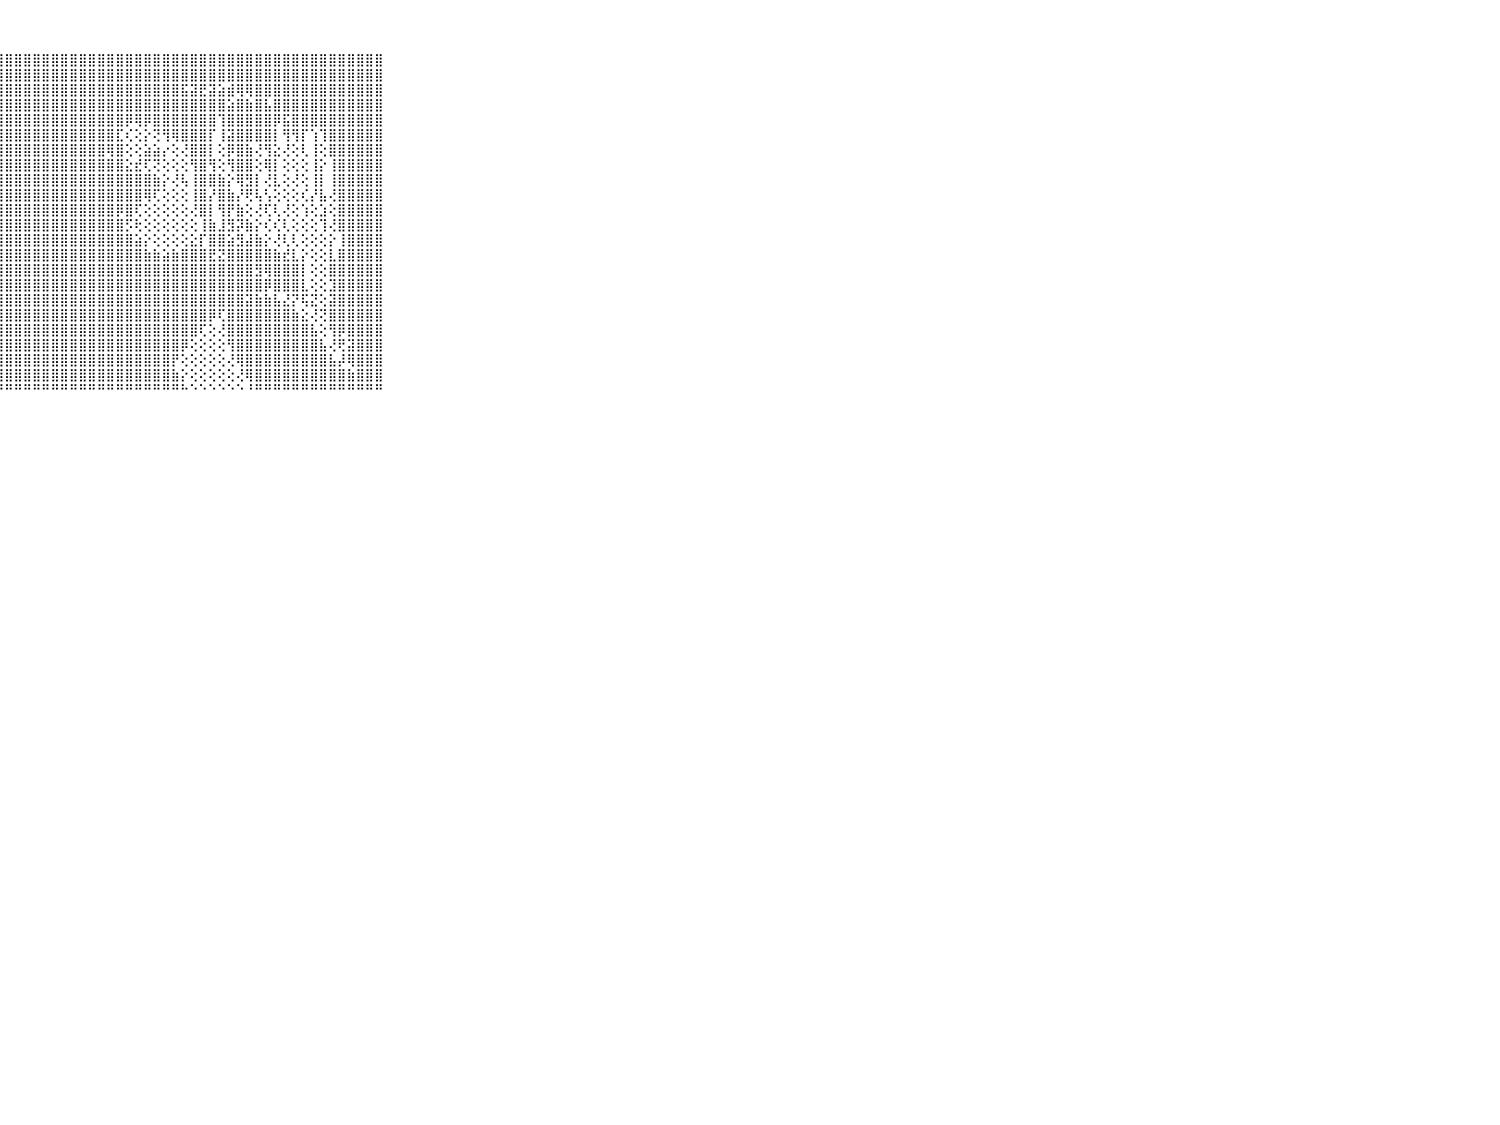

⠀⠀⠀⠀⠀⠀⠀⠀⠀⠀⠀⣿⣿⣿⣿⣿⣿⣿⣿⣿⣿⣿⣿⣿⣿⣿⣿⣿⣿⣿⣿⣿⣿⣿⣿⣿⣿⣿⣿⣿⣿⣿⣿⣿⣿⣿⣿⣿⣿⣿⣿⣿⣿⣿⣿⣿⣿⣿⣿⣿⣿⣿⣿⣿⣿⣿⣿⣿⣿⠀⠀⠀⠀⠀⠀⠀⠀⠀⠀⠀⠀
⠀⠀⠀⠀⠀⠀⠀⠀⠀⠀⠀⣿⣿⣿⣿⣿⣿⣿⣿⣿⣿⣿⣿⣿⣿⣿⣿⣿⣿⣿⣿⣿⣿⣿⣿⣿⣿⣿⣿⣿⣿⣿⣿⣿⣿⣿⣿⣿⣿⣿⣿⣿⣿⣿⣿⣿⣿⣿⣿⣿⣿⣿⣿⣿⣿⣿⣿⣿⣿⠀⠀⠀⠀⠀⠀⠀⠀⠀⠀⠀⠀
⠀⠀⠀⠀⠀⠀⠀⠀⠀⠀⠀⣿⣿⣿⣿⣿⣿⣿⣿⣿⣿⣿⣿⣿⣿⣿⣿⣿⣿⣿⣿⣿⣿⣿⣿⣿⣿⣿⣿⣿⣿⣿⣿⣿⣿⣿⣿⣯⣽⣟⣽⣵⣾⢿⢿⣿⣿⣿⣿⣿⣿⣿⣿⣿⣿⣿⣿⣿⣿⠀⠀⠀⠀⠀⠀⠀⠀⠀⠀⠀⠀
⠀⠀⠀⠀⠀⠀⠀⠀⠀⠀⠀⣿⣿⣿⣿⣿⣿⣿⣿⣿⣿⣿⣿⣿⣿⣿⣿⣿⣿⣿⣿⣿⣿⣿⣿⣿⣿⣿⣿⣿⣿⣿⣿⣿⣿⣿⣿⣿⣿⣿⣿⣿⣵⣿⣷⣿⣧⣿⣿⣿⣿⣿⣿⣿⣿⣿⣿⣿⣿⠀⠀⠀⠀⠀⠀⠀⠀⠀⠀⠀⠀
⠀⠀⠀⠀⠀⠀⠀⠀⠀⠀⠀⣿⣿⣿⣿⣿⣿⣿⣿⣿⣿⣿⣿⣿⣿⣿⣿⣿⣿⣿⣿⣿⣿⣿⣿⣿⣿⣿⣿⣿⣿⡿⢿⡿⣿⣿⣿⣿⣿⣿⣿⢹⣿⣿⣿⣿⣿⡿⣯⣿⣿⣿⣿⣿⣿⣿⣿⣿⣿⠀⠀⠀⠀⠀⠀⠀⠀⠀⠀⠀⠀
⠀⠀⠀⠀⠀⠀⠀⠀⠀⠀⠀⣿⣿⣿⣿⣿⣿⣿⣿⣿⣿⣿⣿⣿⣿⣿⣿⣿⣿⣿⣿⣿⣿⣿⣿⣿⣿⣿⣿⣿⣏⢎⢕⡕⢝⢻⢿⣿⣿⣿⡏⢸⣽⣿⣿⣿⣿⡇⢻⢻⡏⢱⢹⣿⣿⣿⣿⣿⣿⠀⠀⠀⠀⠀⠀⠀⠀⠀⠀⠀⠀
⠀⠀⠀⠀⠀⠀⠀⠀⠀⠀⠀⣿⣿⣿⣿⣿⣿⣿⣿⣿⣿⣿⣿⣿⣿⣿⣿⣿⣿⣿⣿⣿⣿⣿⣿⣿⣿⣿⣿⢿⣿⢕⢕⣵⣵⡔⢕⢜⣿⣿⡇⢕⡿⣿⣷⢜⢻⣕⢜⢕⢇⢸⢕⣿⣿⣿⣿⣿⣿⠀⠀⠀⠀⠀⠀⠀⠀⠀⠀⠀⠀
⠀⠀⠀⠀⠀⠀⠀⠀⠀⠀⠀⣿⣿⣿⣿⣿⣿⣿⣿⣿⣿⣿⣿⣿⣿⣿⣿⣿⣿⣿⣿⣿⣿⣿⣿⣿⣿⣿⣿⣿⣿⣕⣞⢏⢝⢕⢕⢕⢻⣿⢻⢕⢻⣿⣿⢕⢿⡇⢕⢕⢕⢸⡕⢸⣿⣿⣿⣿⣿⠀⠀⠀⠀⠀⠀⠀⠀⠀⠀⠀⠀
⠀⠀⠀⠀⠀⠀⠀⠀⠀⠀⠀⣿⣿⣿⣿⣿⣿⣿⣿⣿⣿⣿⣿⣿⣿⣿⣿⣿⣿⣿⣿⣿⣿⣿⣿⣿⣿⣿⣿⣿⣿⣿⣿⣿⣷⡕⢜⢧⢸⣿⣿⣷⡕⢿⣻⡇⢜⣇⢕⢜⢕⢸⡇⢸⣿⣿⣿⣿⣿⠀⠀⠀⠀⠀⠀⠀⠀⠀⠀⠀⠀
⠀⠀⠀⠀⠀⠀⠀⠀⠀⠀⠀⣿⣿⣿⣿⣿⣿⣿⣿⣿⣿⣿⣿⣿⣿⣿⣿⣿⣿⣿⣿⣿⣿⣿⣿⣿⣿⣿⣿⣿⣿⣿⣿⢿⢏⢕⢕⢕⢸⣿⡜⣿⣷⡜⢟⢧⢣⢕⢕⢕⢎⡜⣧⢜⣿⣿⣿⣿⣿⠀⠀⠀⠀⠀⠀⠀⠀⠀⠀⠀⠀
⠀⠀⠀⠀⠀⠀⠀⠀⠀⠀⠀⣿⣿⣿⣿⣿⣿⣿⣿⣿⣿⣿⣿⣿⣿⣿⣿⣿⣿⣿⣿⣿⣿⣿⣿⣿⣿⣿⣿⣿⡿⣿⢏⢕⢕⢕⢕⢕⢜⣿⡇⢻⡟⣷⢕⢜⢏⢇⢜⢕⢱⢕⣱⢕⣿⣿⣿⣿⣿⠀⠀⠀⠀⠀⠀⠀⠀⠀⠀⠀⠀
⠀⠀⠀⠀⠀⠀⠀⠀⠀⠀⠀⣿⣿⣿⣿⣿⣿⣿⣿⣿⣿⣿⣿⣿⣿⣿⣿⣿⣿⣿⣿⣿⣿⣿⣿⣿⣿⣿⣿⣿⣿⡫⢗⢕⢕⢕⢕⢕⢕⢸⣷⣸⣻⡽⣷⡕⢎⢎⢇⢕⢕⢕⢹⢜⣿⣿⣿⣿⣿⠀⠀⠀⠀⠀⠀⠀⠀⠀⠀⠀⠀
⠀⠀⠀⠀⠀⠀⠀⠀⠀⠀⠀⣿⣿⣿⣿⣿⣿⣿⣿⣿⣿⣿⣿⣿⣿⣿⣿⣿⣿⣿⣿⣿⣿⣿⣿⣿⣿⣿⣿⣿⣿⣿⣵⡕⢕⢕⢕⢕⣕⡏⣿⣿⣵⣻⣼⣷⡕⢜⢇⢇⢕⢕⢕⡕⢸⣿⣿⣿⣿⠀⠀⠀⠀⠀⠀⠀⠀⠀⠀⠀⠀
⠀⠀⠀⠀⠀⠀⠀⠀⠀⠀⠀⣿⣿⣿⣿⣿⣿⣿⣿⣿⣿⣿⣿⣿⣿⣿⣿⣿⣿⣿⣿⣿⣿⣿⣿⣿⣿⣿⣿⣿⣿⣿⣿⣷⣷⣵⣷⣿⣿⣿⣟⣝⣿⣿⣿⣿⣿⣷⣞⣇⡕⢕⢕⣇⣿⣿⣿⣿⣿⠀⠀⠀⠀⠀⠀⠀⠀⠀⠀⠀⠀
⠀⠀⠀⠀⠀⠀⠀⠀⠀⠀⠀⣿⣿⣿⣿⣿⣿⣿⣿⣿⣿⣿⣿⣿⣿⣿⣿⣿⣿⣿⣿⣿⣿⣿⣿⣿⣿⣿⣿⣿⣿⣿⣿⣿⣿⣿⣿⣿⣿⣿⣿⣿⣿⣿⣿⣻⢿⣿⣿⣿⡇⢕⢕⣿⣿⣿⣿⣿⣿⠀⠀⠀⠀⠀⠀⠀⠀⠀⠀⠀⠀
⠀⠀⠀⠀⠀⠀⠀⠀⠀⠀⠀⣿⣿⣿⣿⣿⣿⣿⣿⣿⣿⣿⣿⣿⣿⣿⣿⣿⣿⣿⣿⣿⣿⣿⣿⣿⣿⣿⣿⣿⣿⣿⣿⣿⣿⣿⣿⣿⣿⣿⣿⣿⣿⣿⣿⣿⡿⣿⣿⣿⣇⢕⢕⣹⣿⣿⣿⣿⣿⠀⠀⠀⠀⠀⠀⠀⠀⠀⠀⠀⠀
⠀⠀⠀⠀⠀⠀⠀⠀⠀⠀⠀⣿⣿⣿⣿⣿⣿⣿⣿⣿⣿⣿⣿⣿⣿⣿⣿⣿⣿⣿⣿⣿⣿⣿⣿⣿⣿⣿⣿⣿⣿⣿⣿⣿⣿⣿⣿⣿⣿⣿⣿⣿⣿⣿⣽⣷⣷⣧⣜⡝⢯⣝⢕⣽⣿⣿⣿⣿⣿⠀⠀⠀⠀⠀⠀⠀⠀⠀⠀⠀⠀
⠀⠀⠀⠀⠀⠀⠀⠀⠀⠀⠀⣿⣿⣿⣿⣿⣿⣿⣿⣿⣿⣿⣿⣿⣿⣿⣿⣿⣿⣿⣿⣿⣿⣿⣿⣿⣿⣿⣿⣿⣿⣿⣿⣿⣿⣿⣿⣿⣿⣿⡿⢏⣿⣿⣿⣿⣿⣿⣿⣷⣕⢜⢝⣿⣿⣿⣿⣿⣿⠀⠀⠀⠀⠀⠀⠀⠀⠀⠀⠀⠀
⠀⠀⠀⠀⠀⠀⠀⠀⠀⠀⠀⣿⣿⣿⣿⣿⣿⣿⣿⣿⣿⣿⣿⣿⣿⣿⣿⣿⣿⣿⣿⣿⣿⣿⣿⣿⣿⣿⣿⣿⣿⣿⣿⣿⣿⣿⣿⣿⣿⢏⢕⢜⣿⣿⣿⣿⣿⣿⣿⣿⣿⣧⢕⢻⡿⣿⣿⣿⣿⠀⠀⠀⠀⠀⠀⠀⠀⠀⠀⠀⠀
⠀⠀⠀⠀⠀⠀⠀⠀⠀⠀⠀⣿⣿⣿⣿⣿⣿⣿⣿⣿⣿⣿⣿⣿⣿⣿⣿⣿⣿⣿⣿⣿⣿⣿⣿⣿⣿⣿⣿⣿⣿⣿⣿⣿⣿⣿⣿⡿⢕⢕⢕⢕⢻⣿⣿⣿⣿⣿⣿⣿⣿⣿⣧⢜⢟⣽⣿⣿⣿⠀⠀⠀⠀⠀⠀⠀⠀⠀⠀⠀⠀
⠀⠀⠀⠀⠀⠀⠀⠀⠀⠀⠀⣿⣿⣿⣿⣿⣿⣿⣿⣿⣿⣿⣿⣿⣿⣿⣿⣿⣿⣿⣿⣿⣿⣿⣿⣿⣿⣿⣿⣿⣿⣿⣿⣿⣿⣿⡟⢕⢕⢕⢕⢕⢜⢿⣿⣿⣿⣿⣿⣿⣿⣿⣿⣧⡼⢿⣿⣿⣿⠀⠀⠀⠀⠀⠀⠀⠀⠀⠀⠀⠀
⠀⠀⠀⠀⠀⠀⠀⠀⠀⠀⠀⣿⣿⣿⣿⣿⣿⣿⣿⣿⣿⣿⣿⣿⣿⣿⣿⣿⣿⣿⣿⣿⣿⣿⣿⣿⣿⣿⣿⣿⣿⣿⣿⣿⣿⣿⣷⡕⢕⢕⢕⢕⢕⢜⢿⣿⣿⣿⣿⣿⣿⣿⣿⣿⣿⣷⣿⣿⣿⠀⠀⠀⠀⠀⠀⠀⠀⠀⠀⠀⠀
⠀⠀⠀⠀⠀⠀⠀⠀⠀⠀⠀⠛⠛⠛⠛⠛⠛⠛⠛⠛⠛⠛⠛⠛⠛⠛⠛⠛⠛⠛⠛⠛⠛⠛⠛⠛⠛⠛⠛⠛⠛⠛⠛⠛⠛⠛⠛⠓⠑⠑⠑⠑⠑⠑⠘⠛⠛⠛⠛⠛⠛⠛⠛⠛⠛⠛⠛⠛⠛⠀⠀⠀⠀⠀⠀⠀⠀⠀⠀⠀⠀